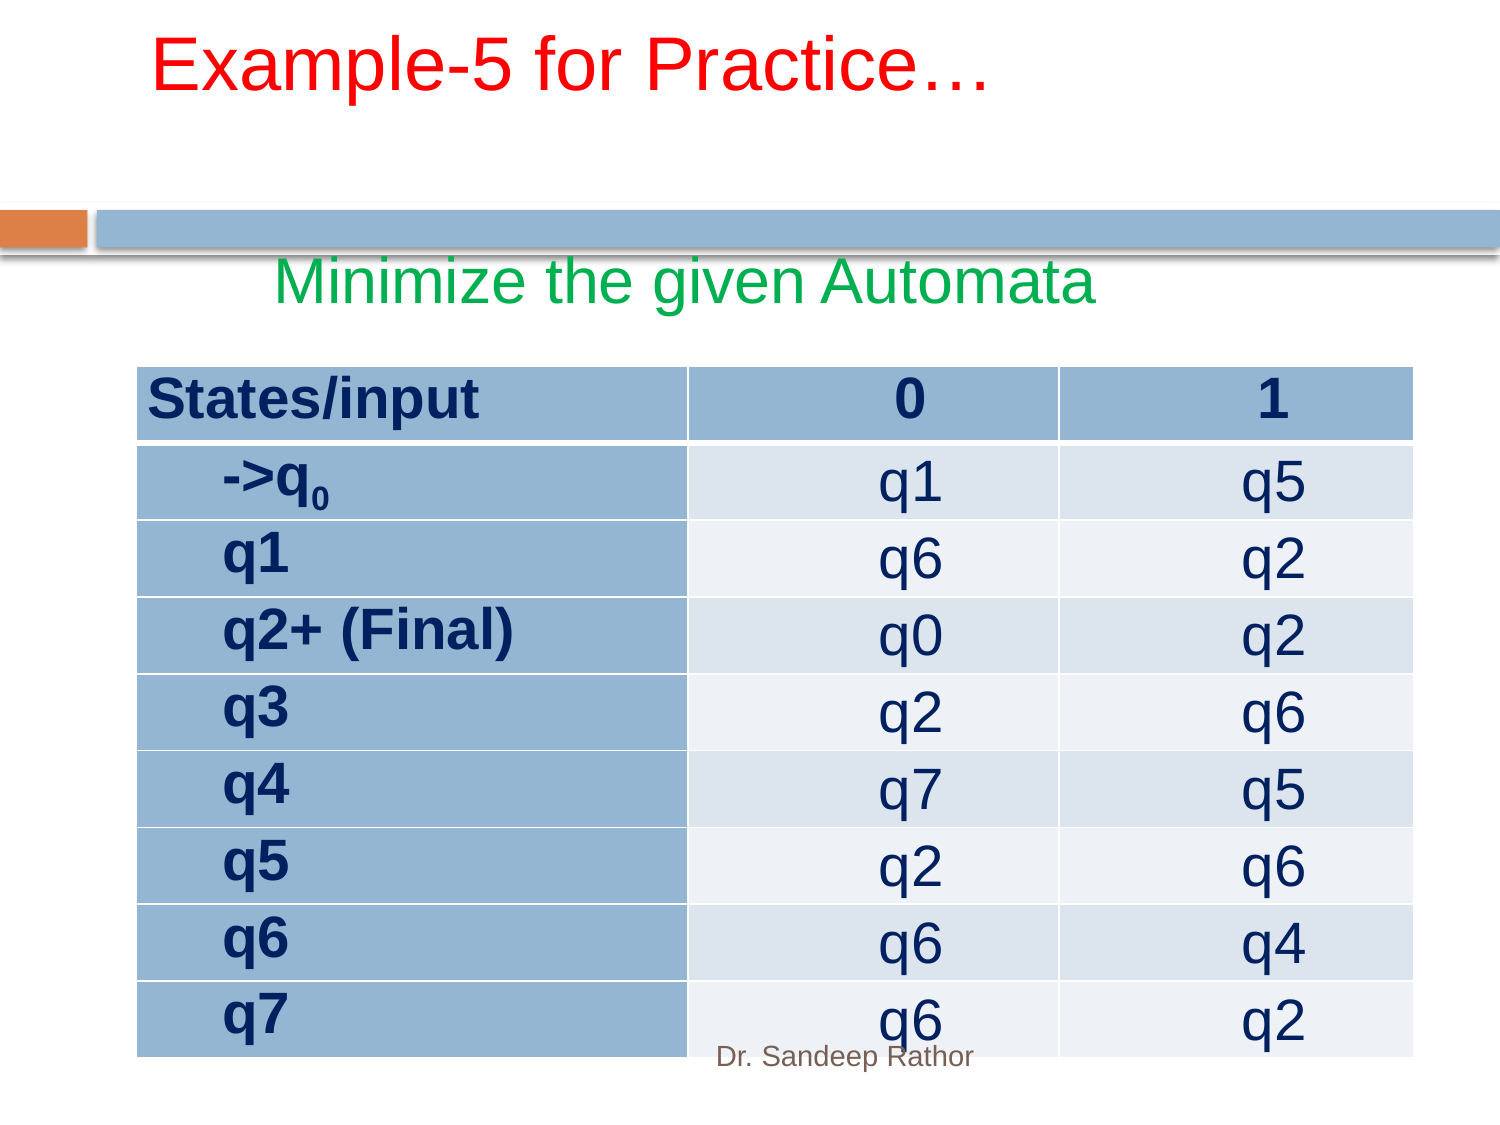

# Example-5 for Practice…
Minimize the given Automata
| States/input | 0 | 1 |
| --- | --- | --- |
| ->q0 | q1 | q5 |
| q1 | q6 | q2 |
| q2+ (Final) | q0 | q2 |
| q3 | q2 | q6 |
| q4 | q7 | q5 |
| q5 | q2 | q6 |
| q6 | q6 | q4 |
| q7 | q6 | q2 |
Dr. Sandeep Rathor